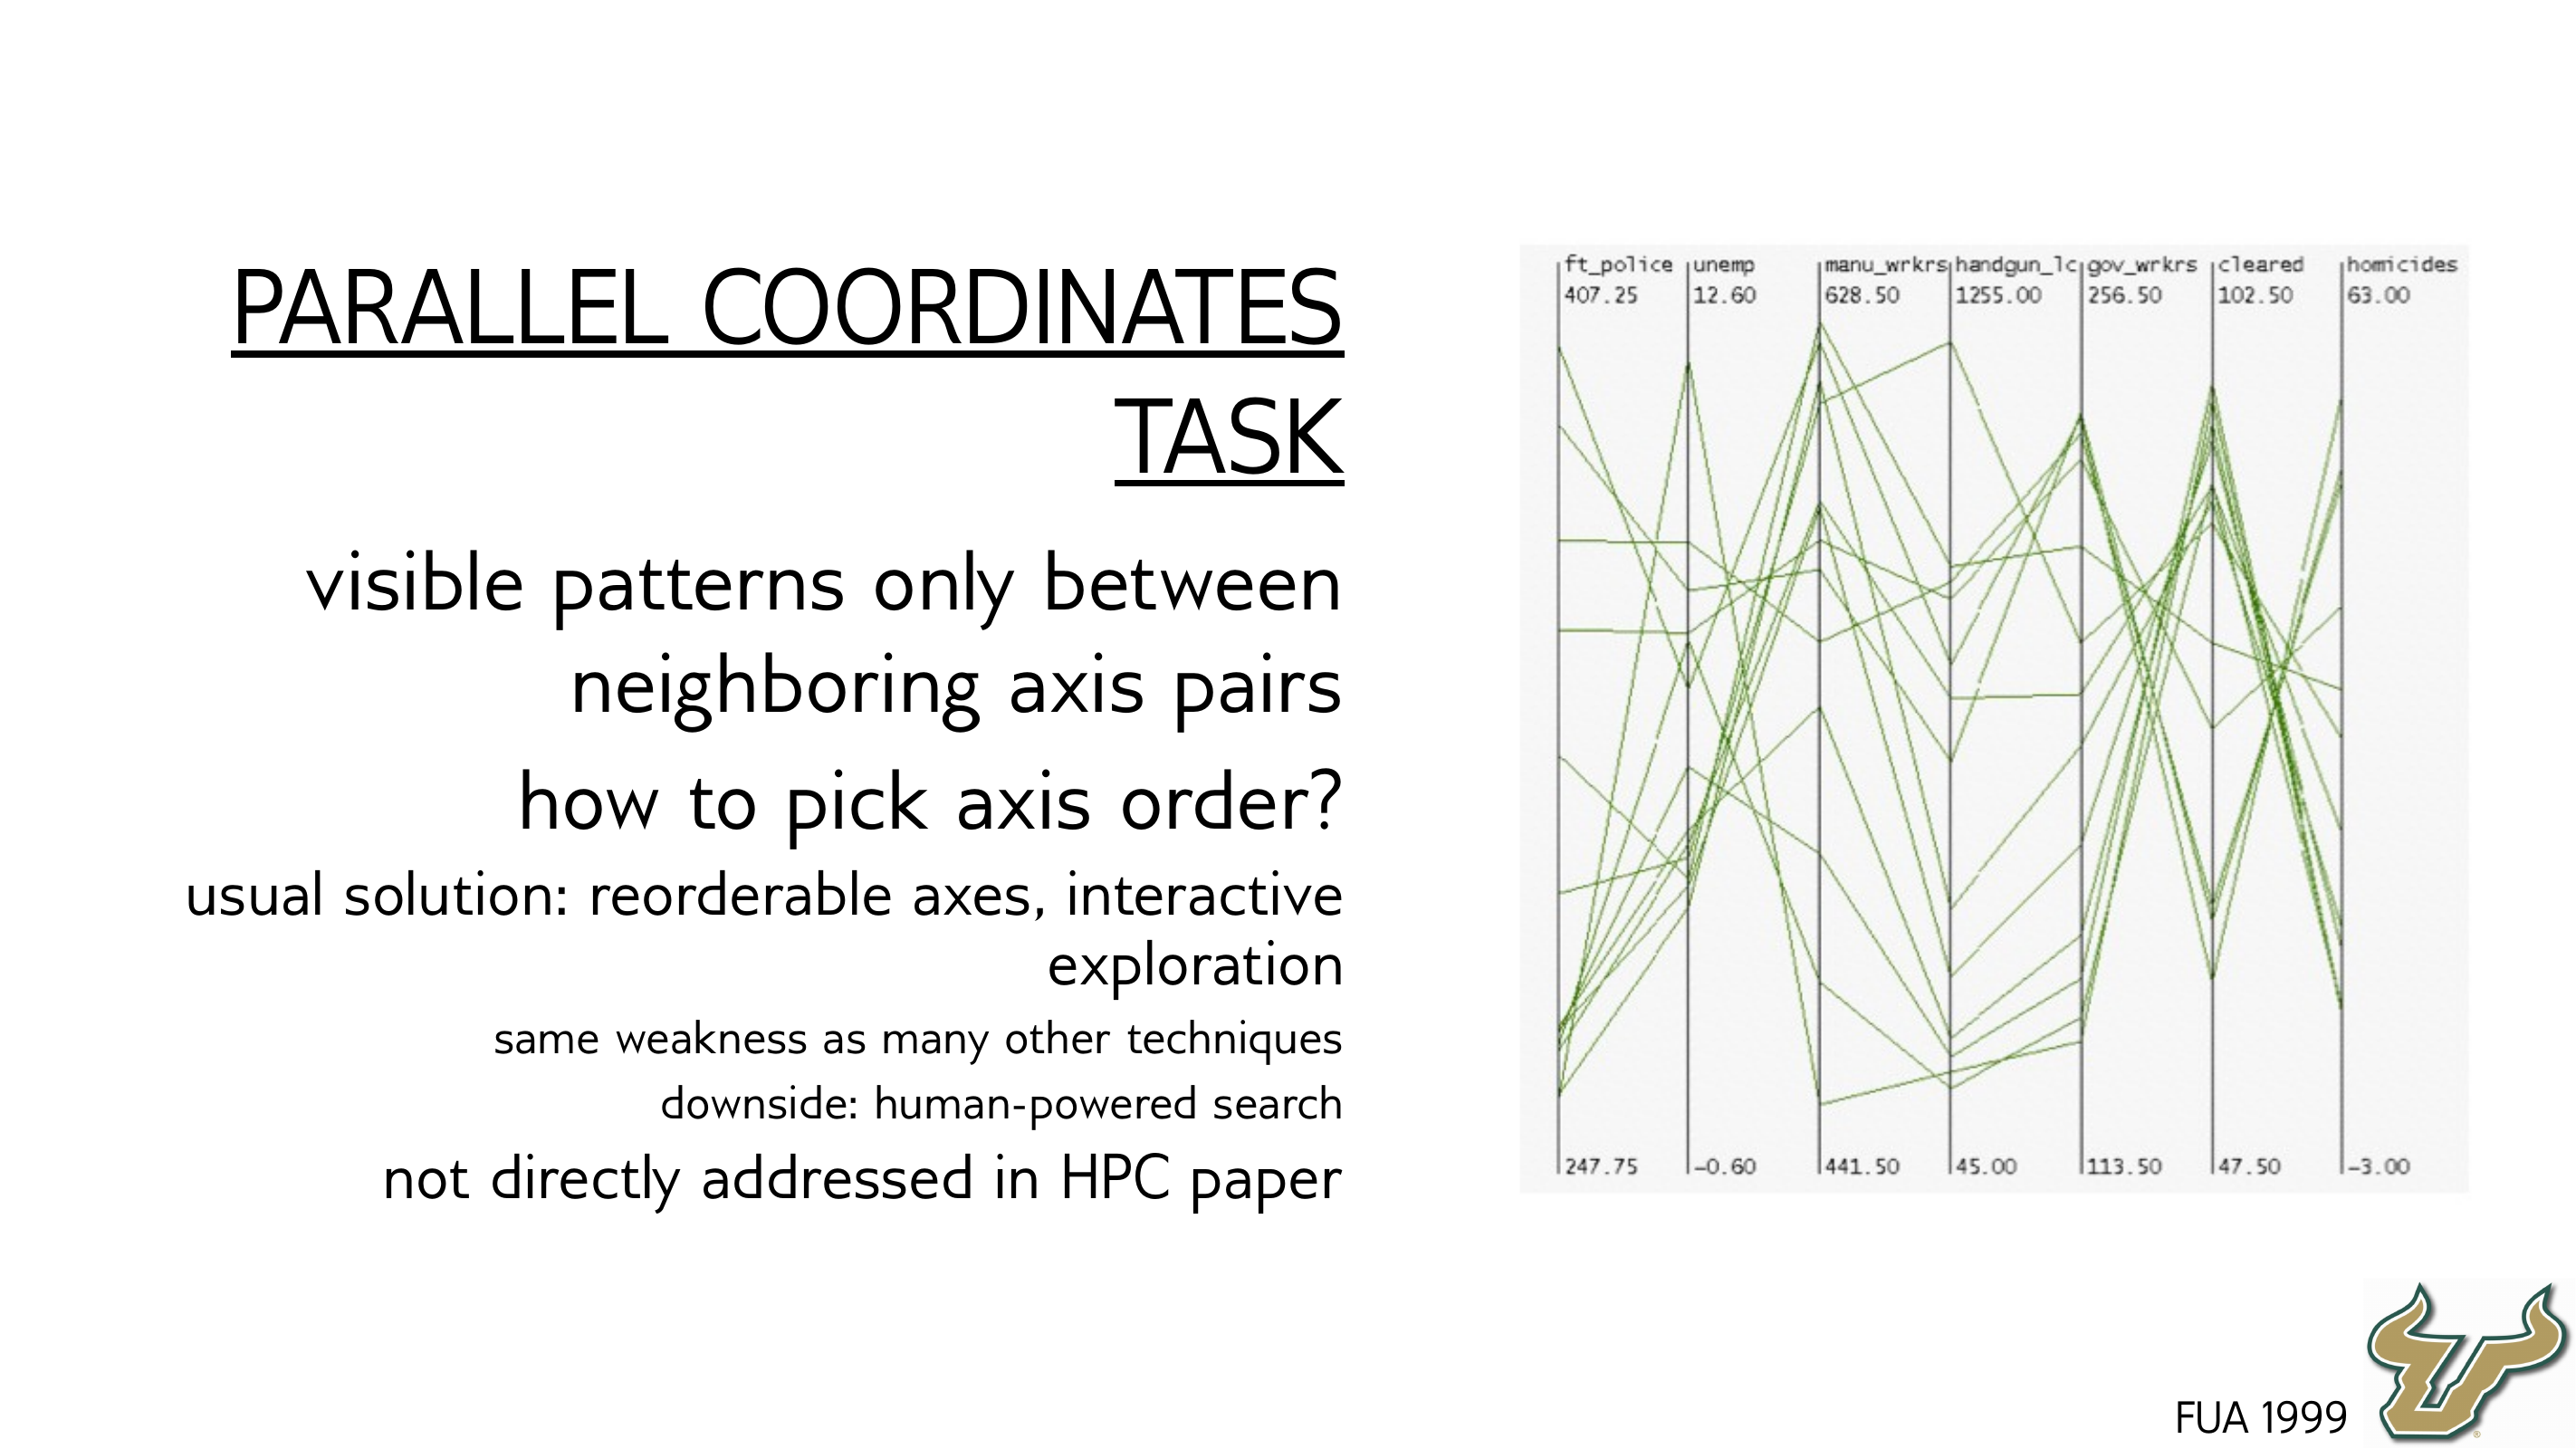

PARALLEL COORDINATES TASK
visible patterns only between neighboring axis pairs
how to pick axis order?
usual solution: reorderable axes, interactive exploration
same weakness as many other techniques
downside: human-powered search
not directly addressed in HPC paper

Fua 1999